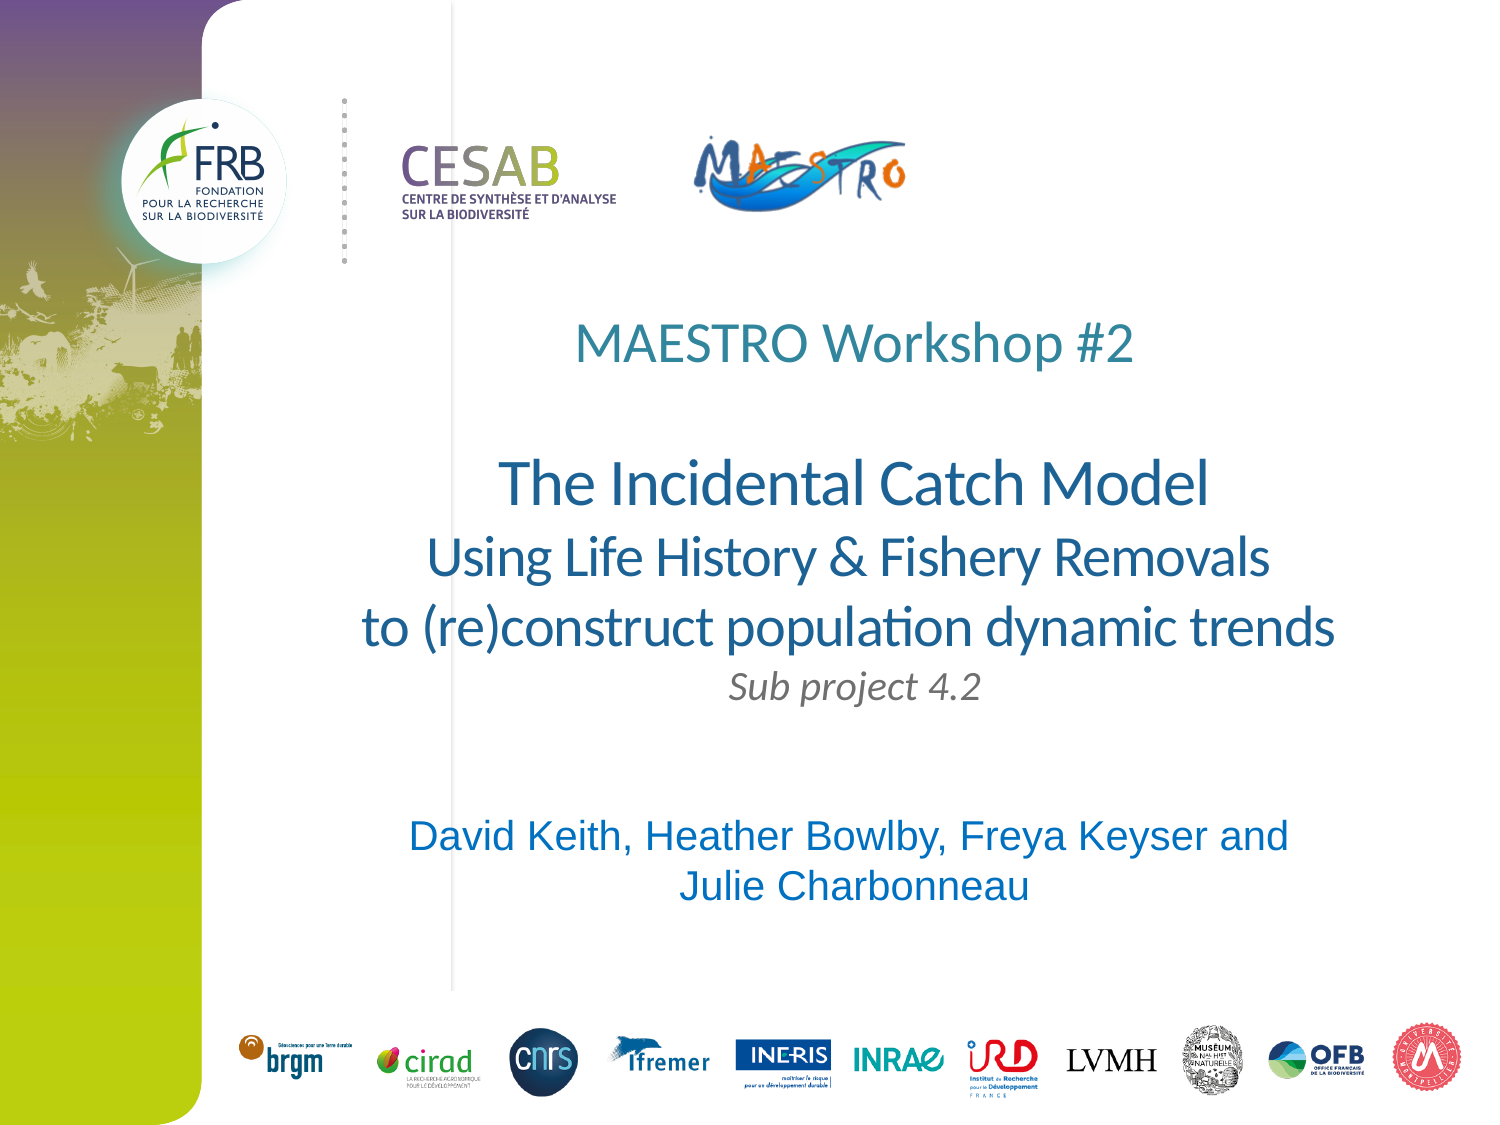

MAESTRO Workshop #2
The Incidental Catch Model
Using Life History & Fishery Removals
to (re)construct population dynamic trends
Sub project 4.2

David Keith, Heather Bowlby, Freya Keyser and
Julie Charbonneau